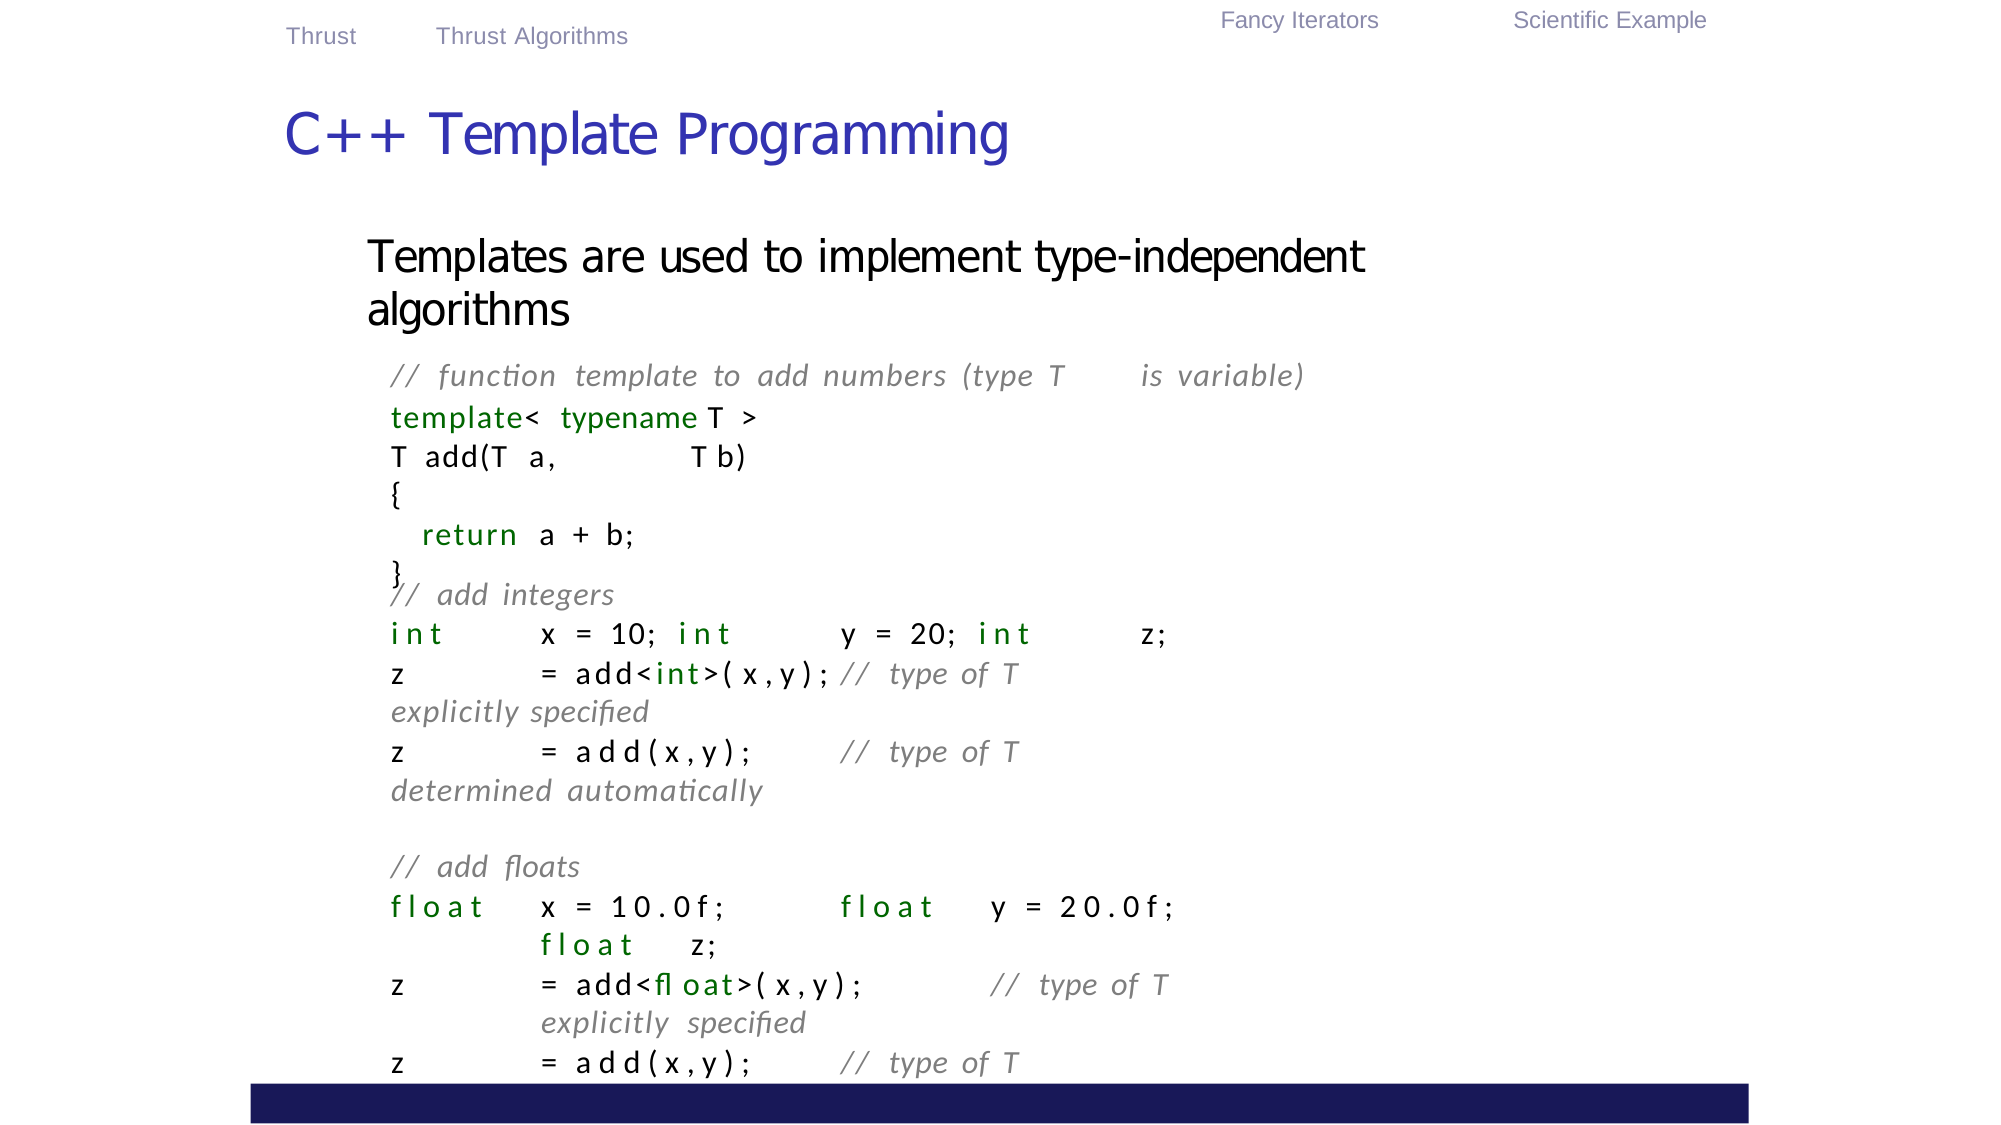

Fancy Iterators
Scientific Example
Thrust	Thrust Algorithms

C++ Template Programming
Templates are used to implement type-independent algorithms
// function template to  add numbers (type T	is variable)
template<  typename T  >
T  add(T  a,	T b)
{
return  a  +  b;
}
// add integers
i n t	x  =  10;  i n t	y  =  20;  i n t	z;
z	=  add<int>( x , y ) ;	// type of T	explicitly specified
z	=  a d d ( x , y ) ;	// type of T	determined automatically

// add floats
f l o a t	x  =  1 0 . 0 f ;	f l o a t	y  =  2 0 . 0 f ;	f l o a t	z;
z	=  add<fl oat>( x , y ) ;	// type of T	explicitly specified
z	=  a d d ( x , y ) ;	// type of T	determined automatically